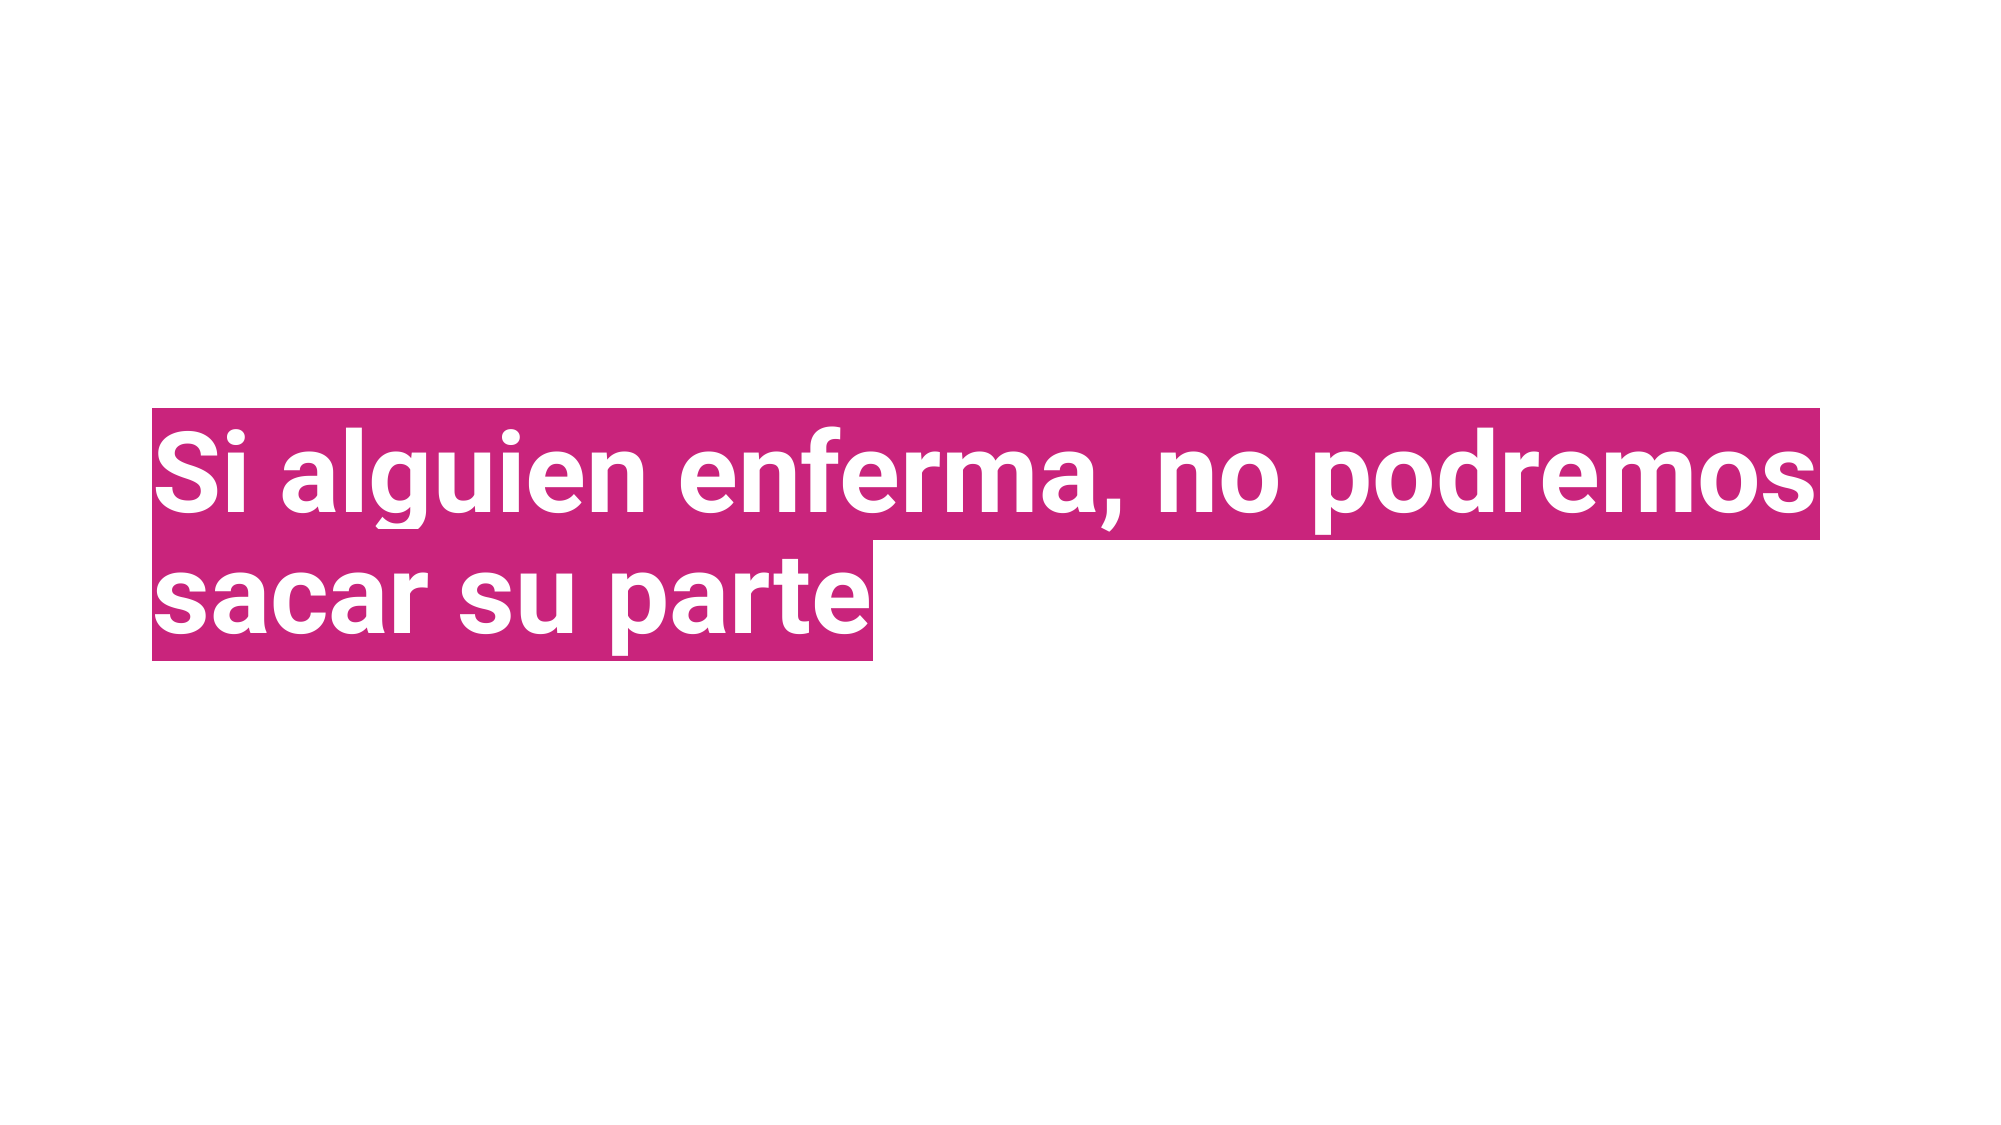

Si alguien enferma, no podremos sacar su parte